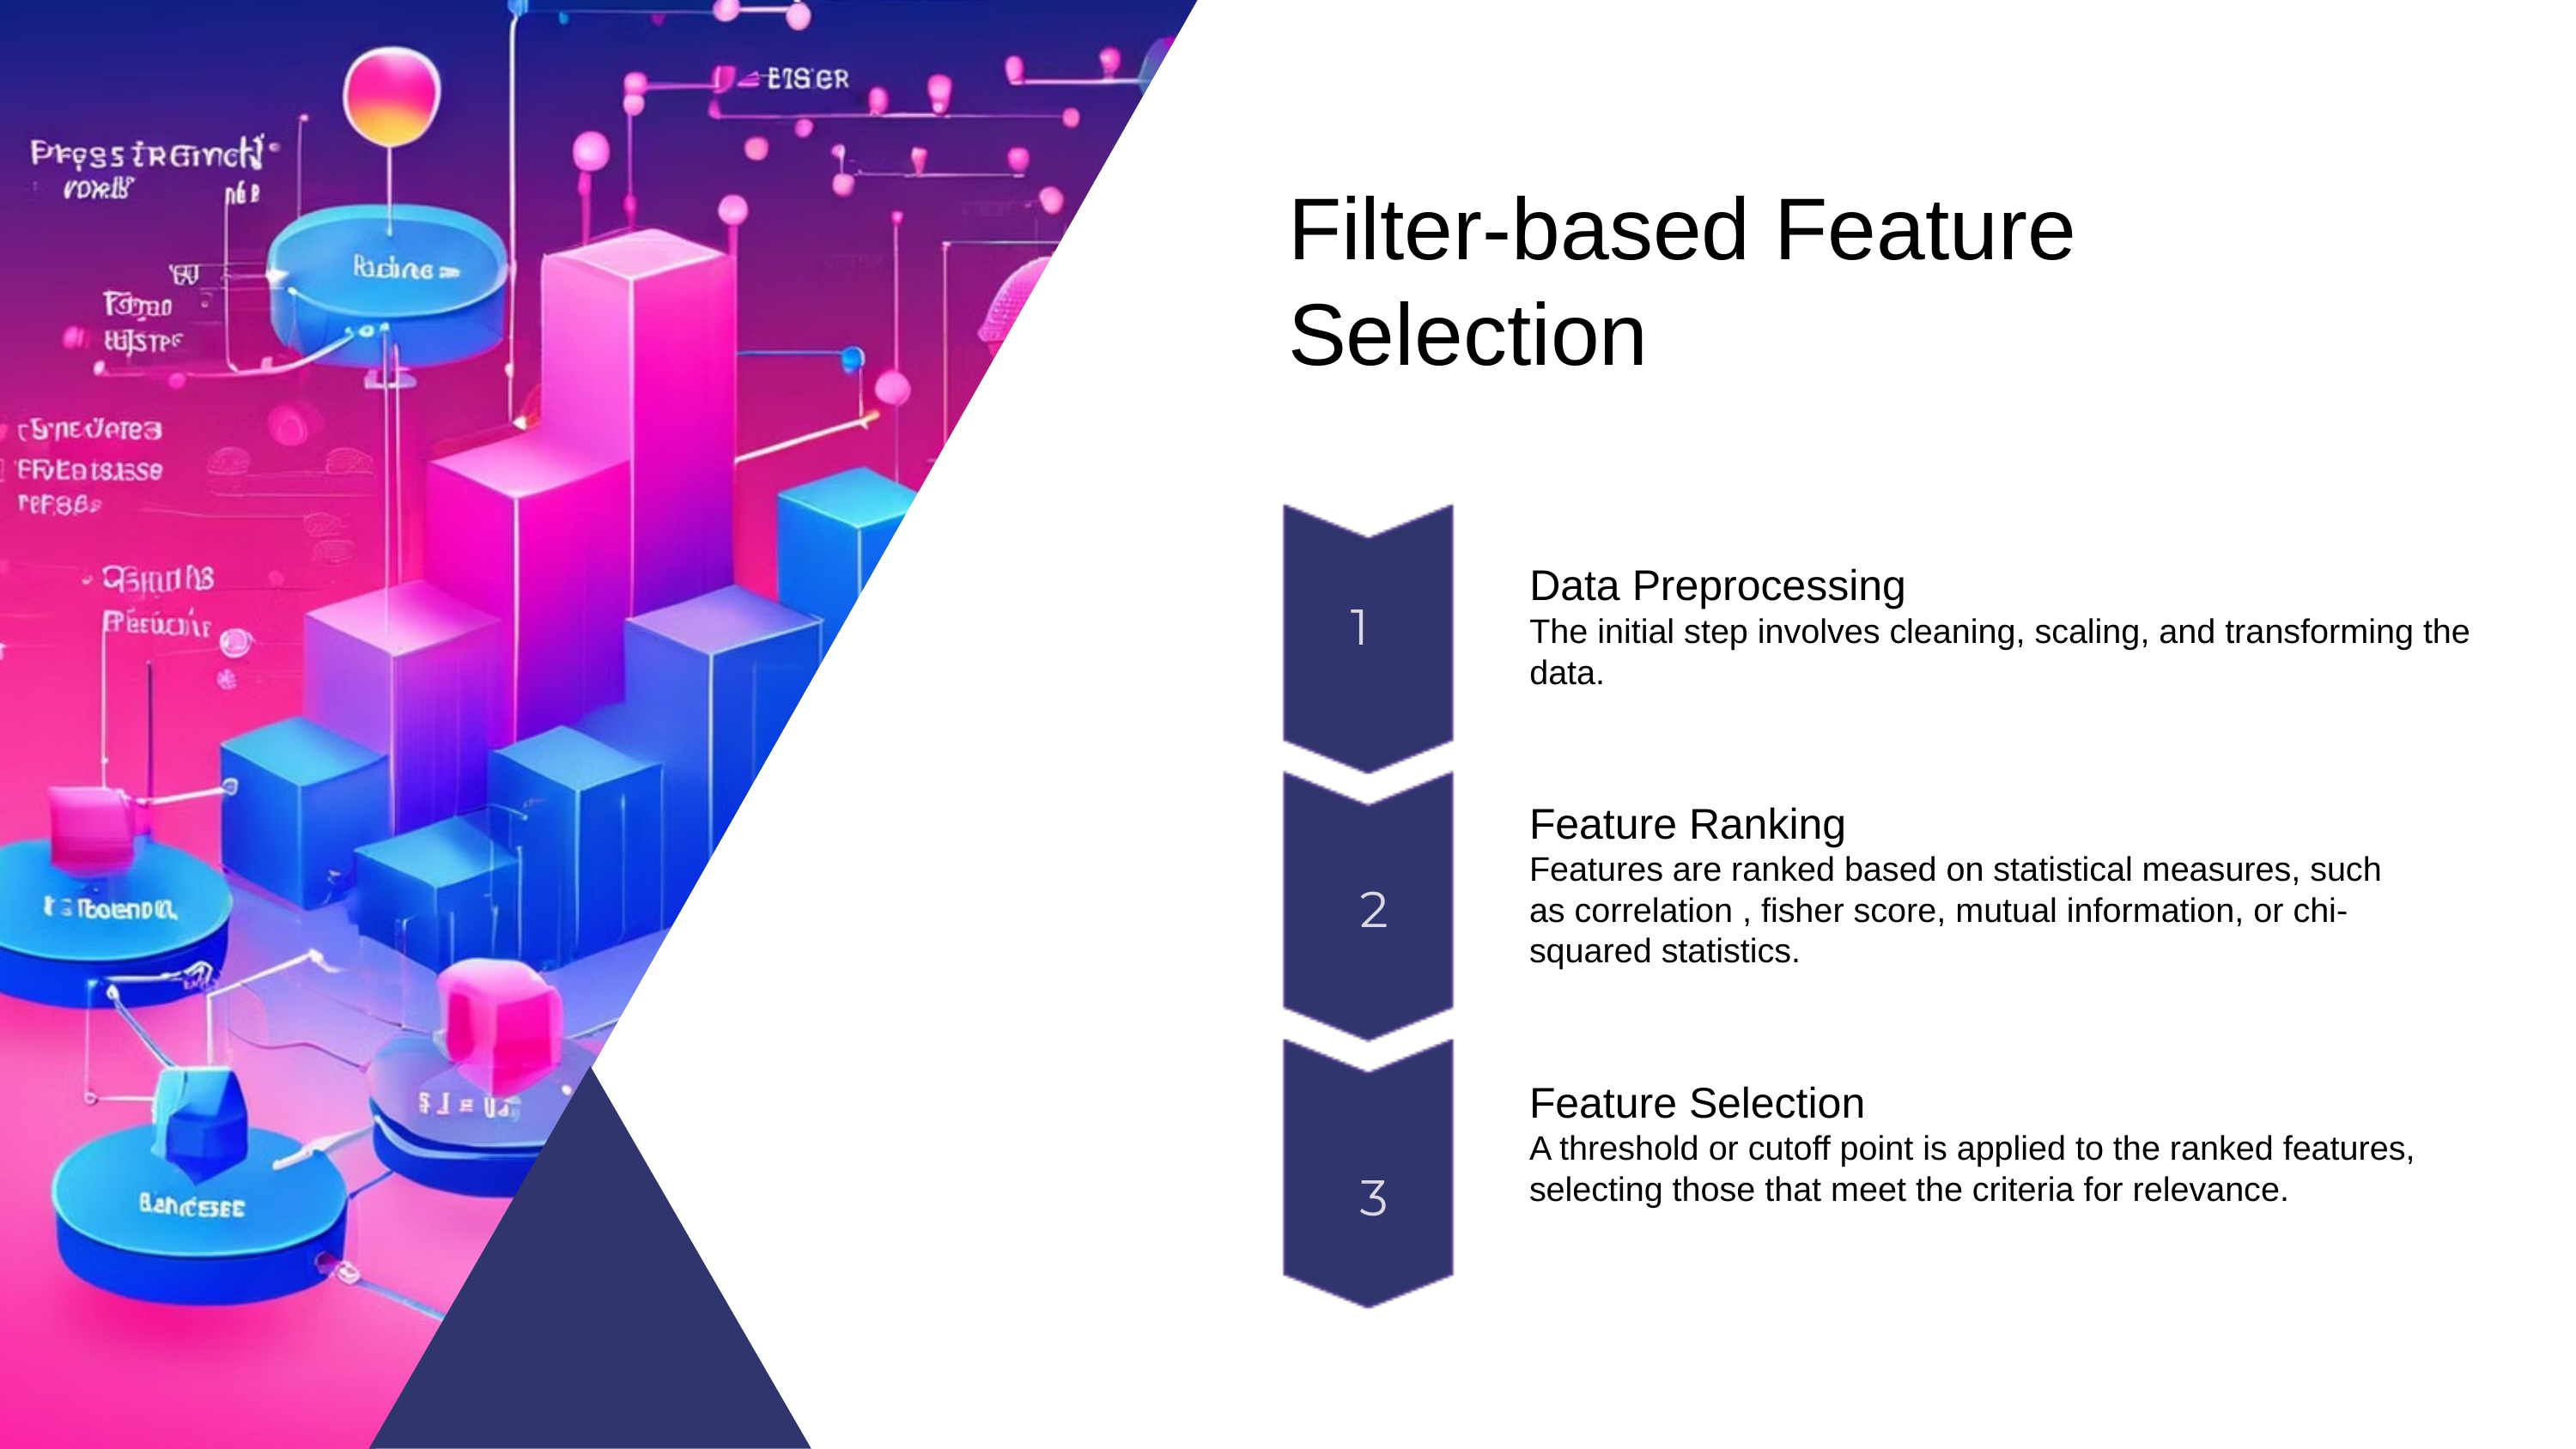

Filter-based Feature Selection

Data Preprocessing
The initial step involves cleaning, scaling, and transforming the data.
1
Feature Ranking
Features are ranked based on statistical measures, such as correlation , fisher score, mutual information, or chi-squared statistics.
2

Feature Selection
A threshold or cutoff point is applied to the ranked features, selecting those that meet the criteria for relevance.
3